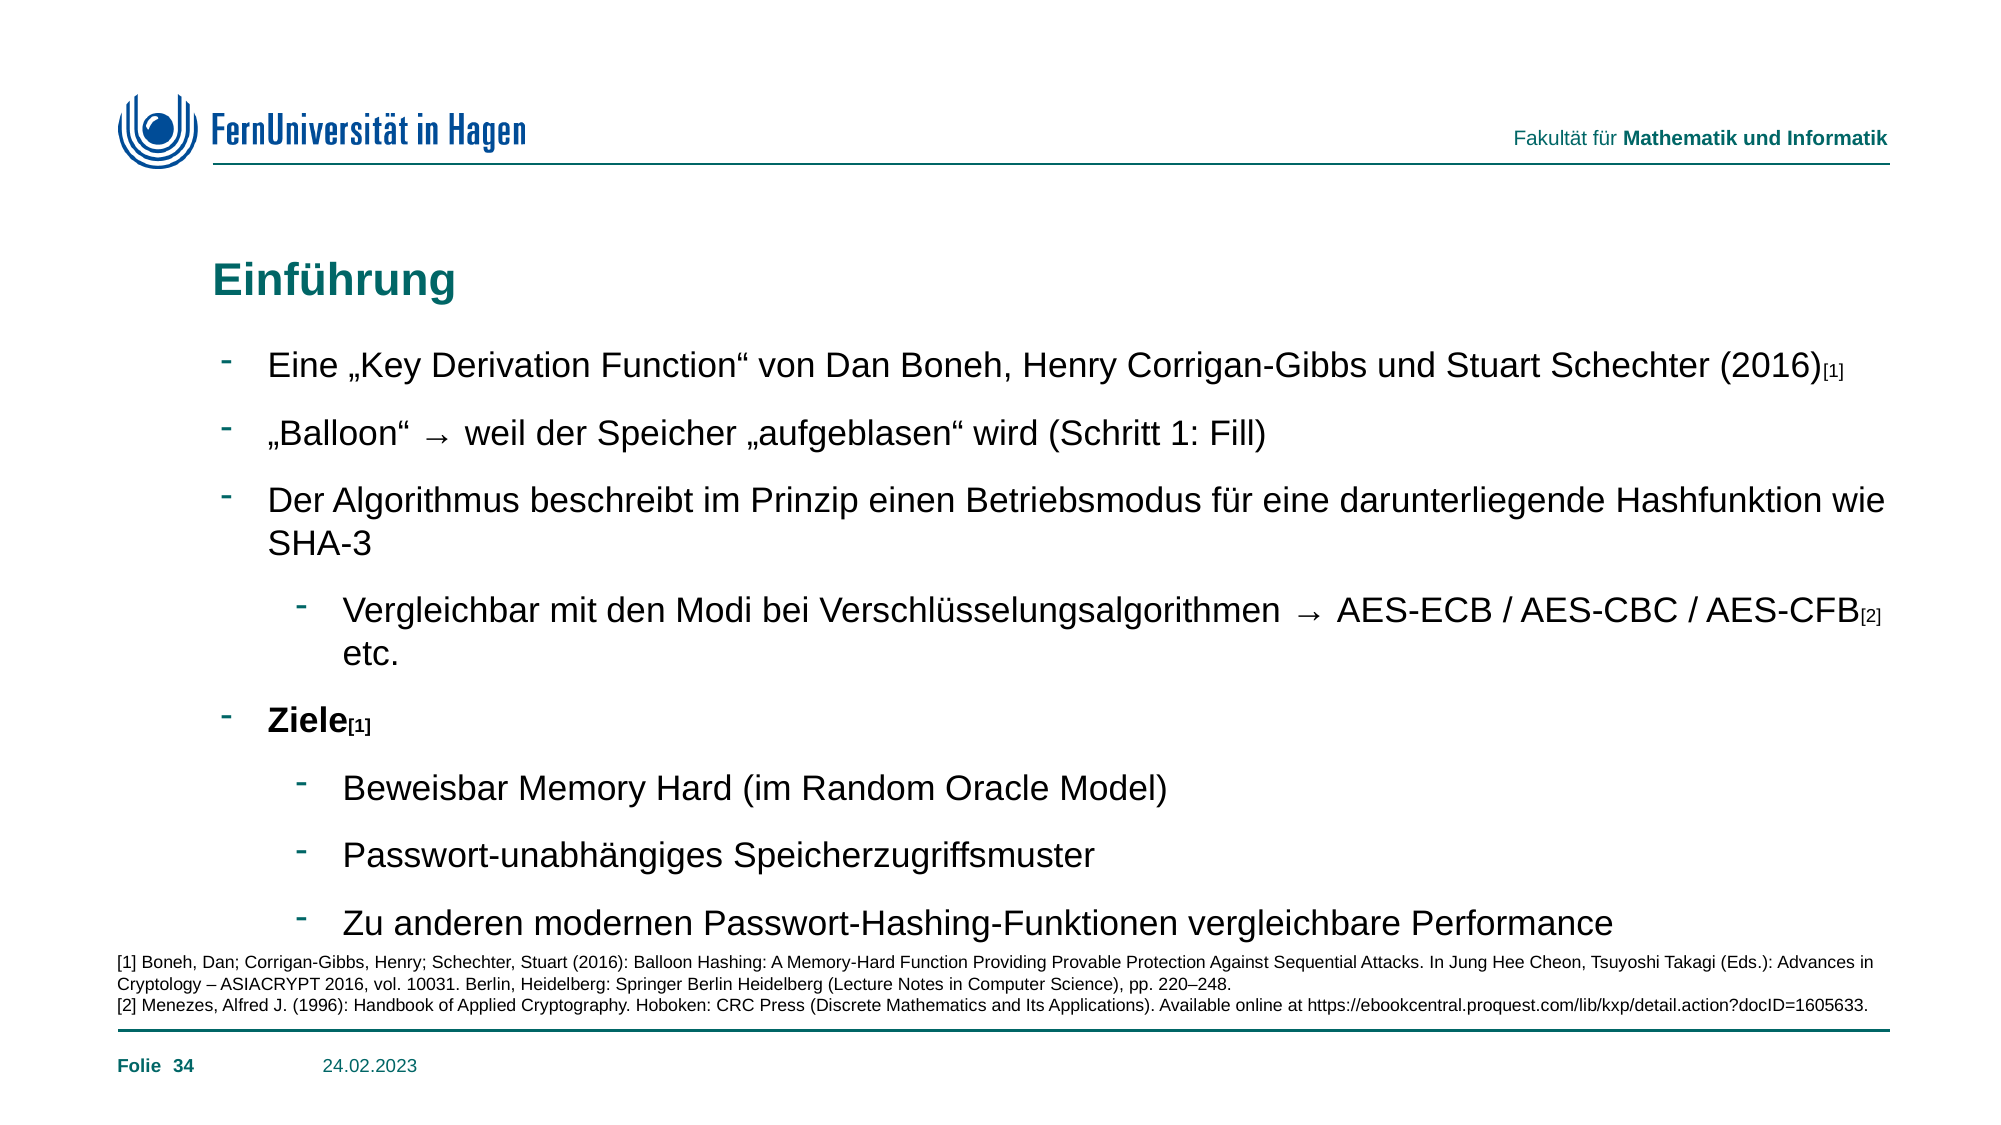

# Einführung
Eine „Key Derivation Function“ von Dan Boneh, Henry Corrigan-Gibbs und Stuart Schechter (2016)[1]
„Balloon“ → weil der Speicher „aufgeblasen“ wird (Schritt 1: Fill)
Der Algorithmus beschreibt im Prinzip einen Betriebsmodus für eine darunterliegende Hashfunktion wie SHA-3
Vergleichbar mit den Modi bei Verschlüsselungsalgorithmen → AES-ECB / AES-CBC / AES-CFB[2] etc.
Ziele[1]
Beweisbar Memory Hard (im Random Oracle Model)
Passwort-unabhängiges Speicherzugriffsmuster
Zu anderen modernen Passwort-Hashing-Funktionen vergleichbare Performance
[1] Boneh, Dan; Corrigan-Gibbs, Henry; Schechter, Stuart (2016): Balloon Hashing: A Memory-Hard Function Providing Provable Protection Against Sequential Attacks. In Jung Hee Cheon, Tsuyoshi Takagi (Eds.): Advances in Cryptology – ASIACRYPT 2016, vol. 10031. Berlin, Heidelberg: Springer Berlin Heidelberg (Lecture Notes in Computer Science), pp. 220–248.
[2] Menezes, Alfred J. (1996): Handbook of Applied Cryptography. Hoboken: CRC Press (Discrete Mathematics and Its Applications). Available online at https://ebookcentral.proquest.com/lib/kxp/detail.action?docID=1605633.
34
24.02.2023